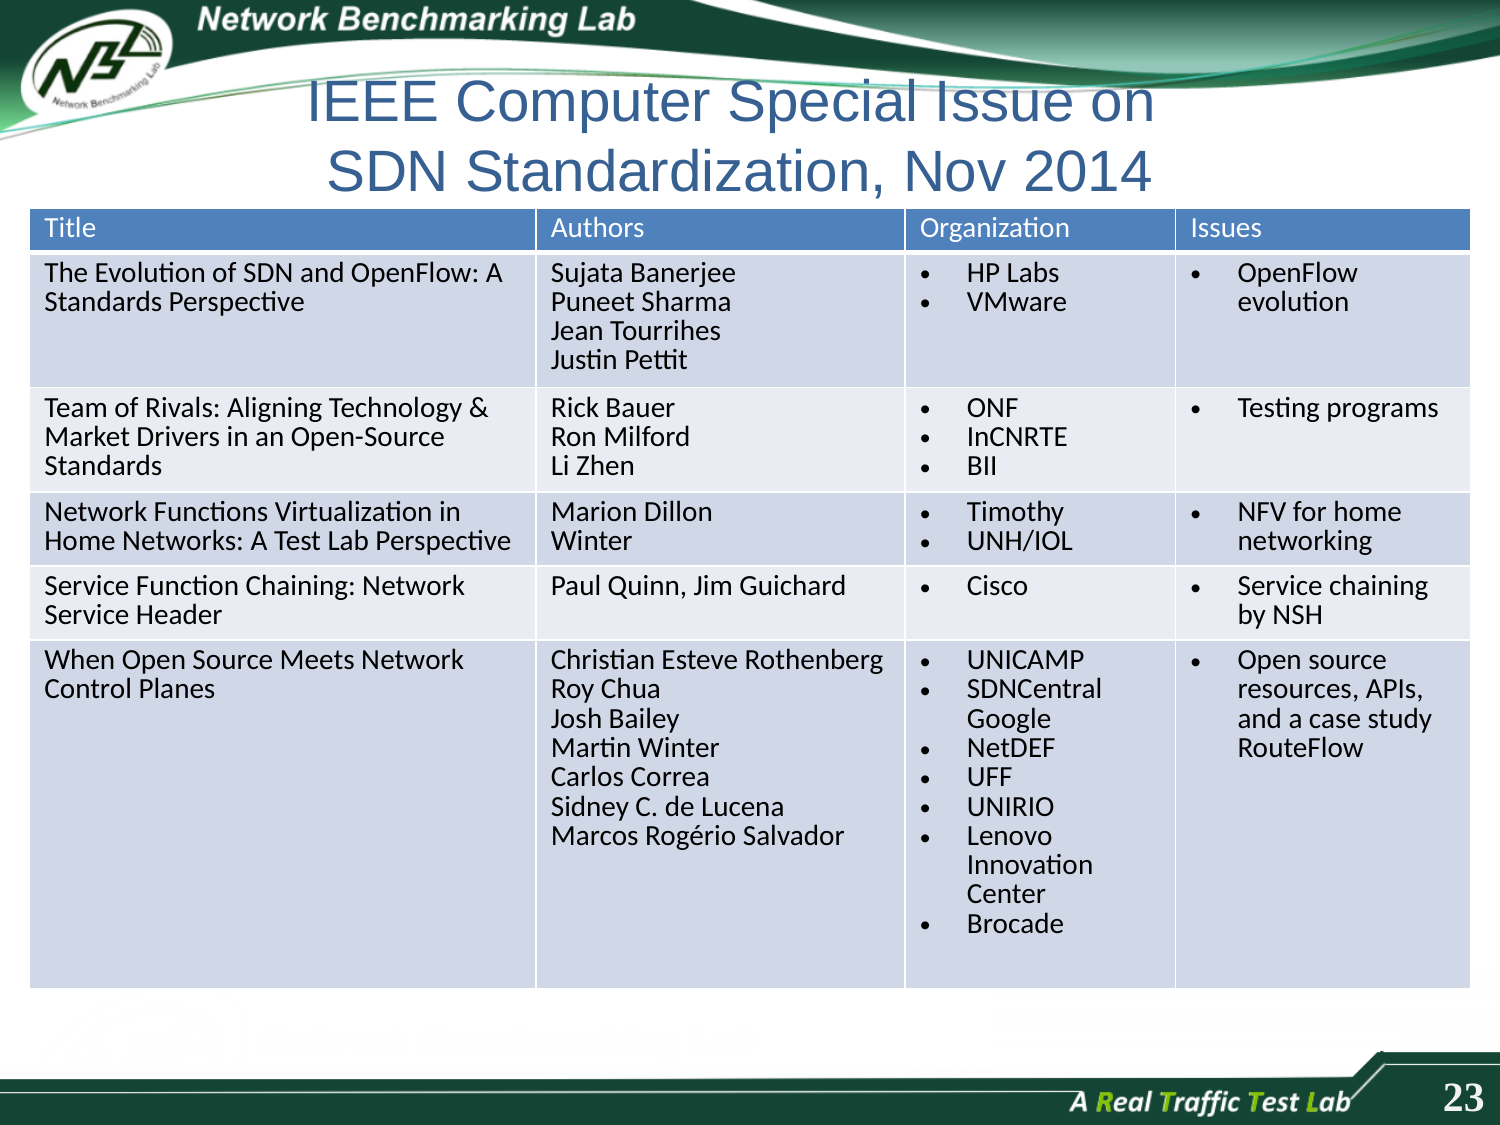

# IEEE Computer Special Issue on SDN Standardization, Nov 2014
| Title | Authors | Organization | Issues |
| --- | --- | --- | --- |
| The Evolution of SDN and OpenFlow: A Standards Perspective | Sujata Banerjee Puneet Sharma Jean Tourrihes Justin Pettit | HP Labs VMware | OpenFlow evolution |
| Team of Rivals: Aligning Technology & Market Drivers in an Open-Source Standards | Rick Bauer Ron Milford Li Zhen | ONF InCNRTE BII | Testing programs |
| Network Functions Virtualization in Home Networks: A Test Lab Perspective | Marion Dillon Winter | Timothy UNH/IOL | NFV for home networking |
| Service Function Chaining: Network Service Header | Paul Quinn, Jim Guichard | Cisco | Service chaining by NSH |
| When Open Source Meets Network Control Planes | Christian Esteve Rothenberg Roy Chua Josh Bailey Martin Winter Carlos Correa Sidney C. de Lucena Marcos Rogério Salvador | UNICAMP SDNCentral Google NetDEF UFF UNIRIO Lenovo Innovation Center Brocade | Open source resources, APIs, and a case study RouteFlow |
23